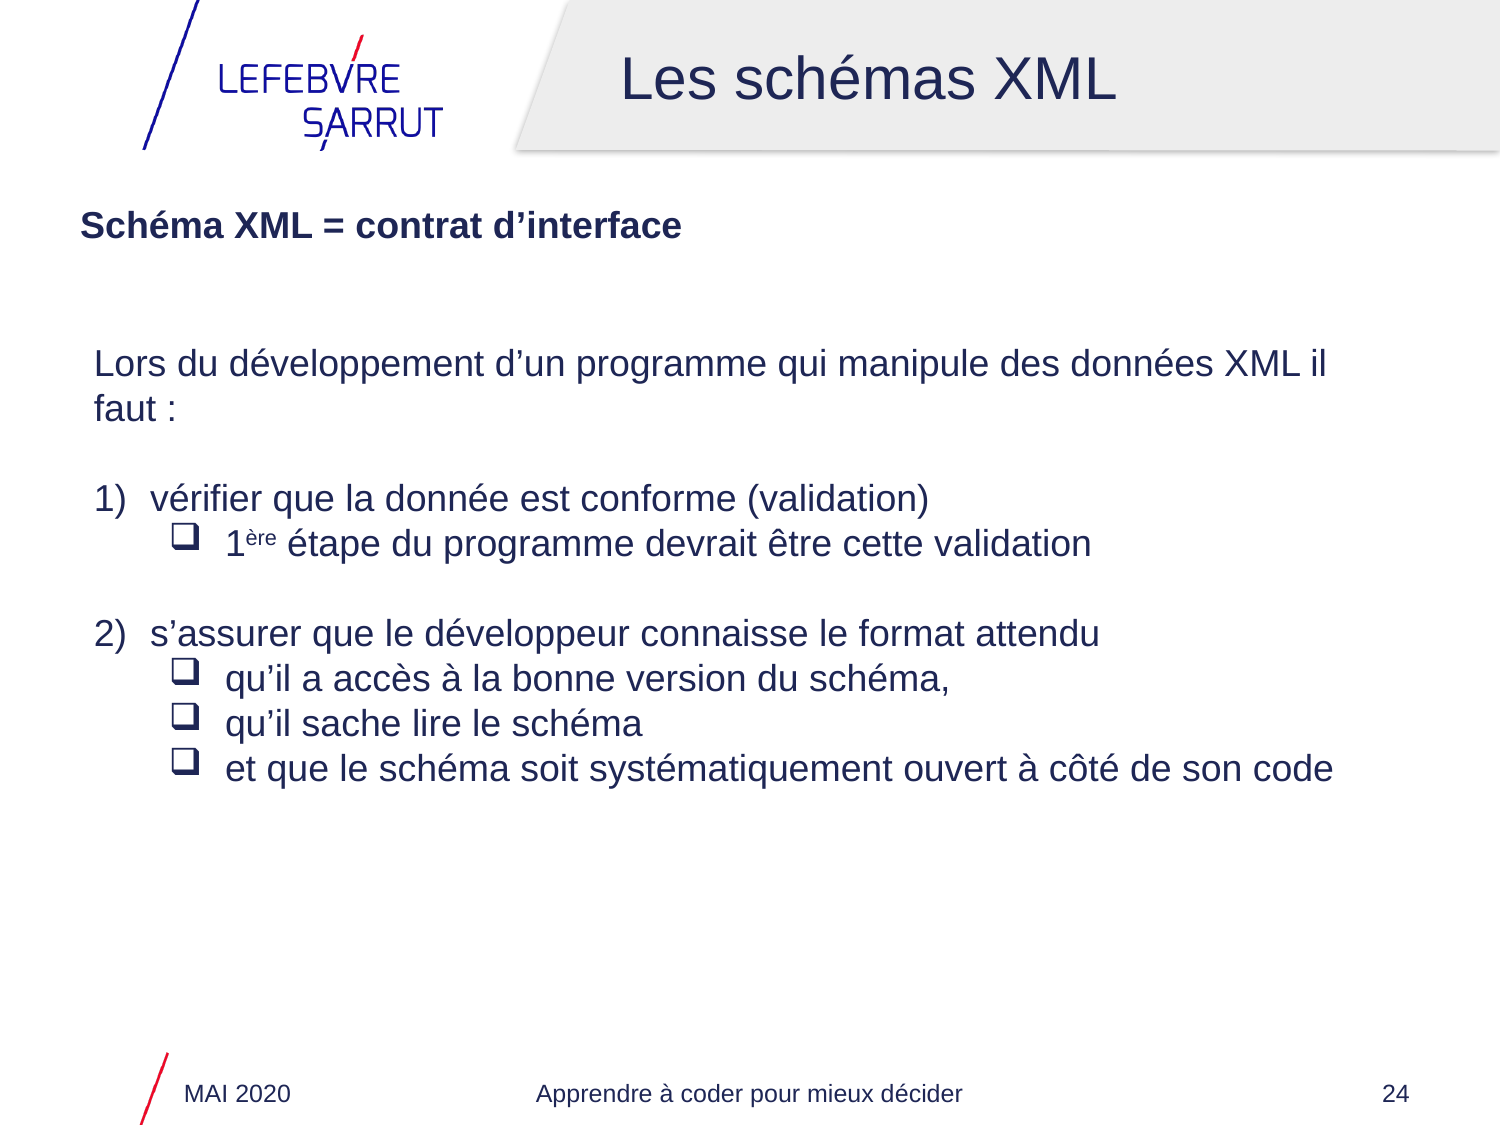

# Les schémas XML
Schéma XML = contrat d’interface
Lors du développement d’un programme qui manipule des données XML il faut :

vérifier que la donnée est conforme (validation)
1ère étape du programme devrait être cette validation

s’assurer que le développeur connaisse le format attendu
qu’il a accès à la bonne version du schéma,
qu’il sache lire le schéma
et que le schéma soit systématiquement ouvert à côté de son code
MAI 2020
Apprendre à coder pour mieux décider
24